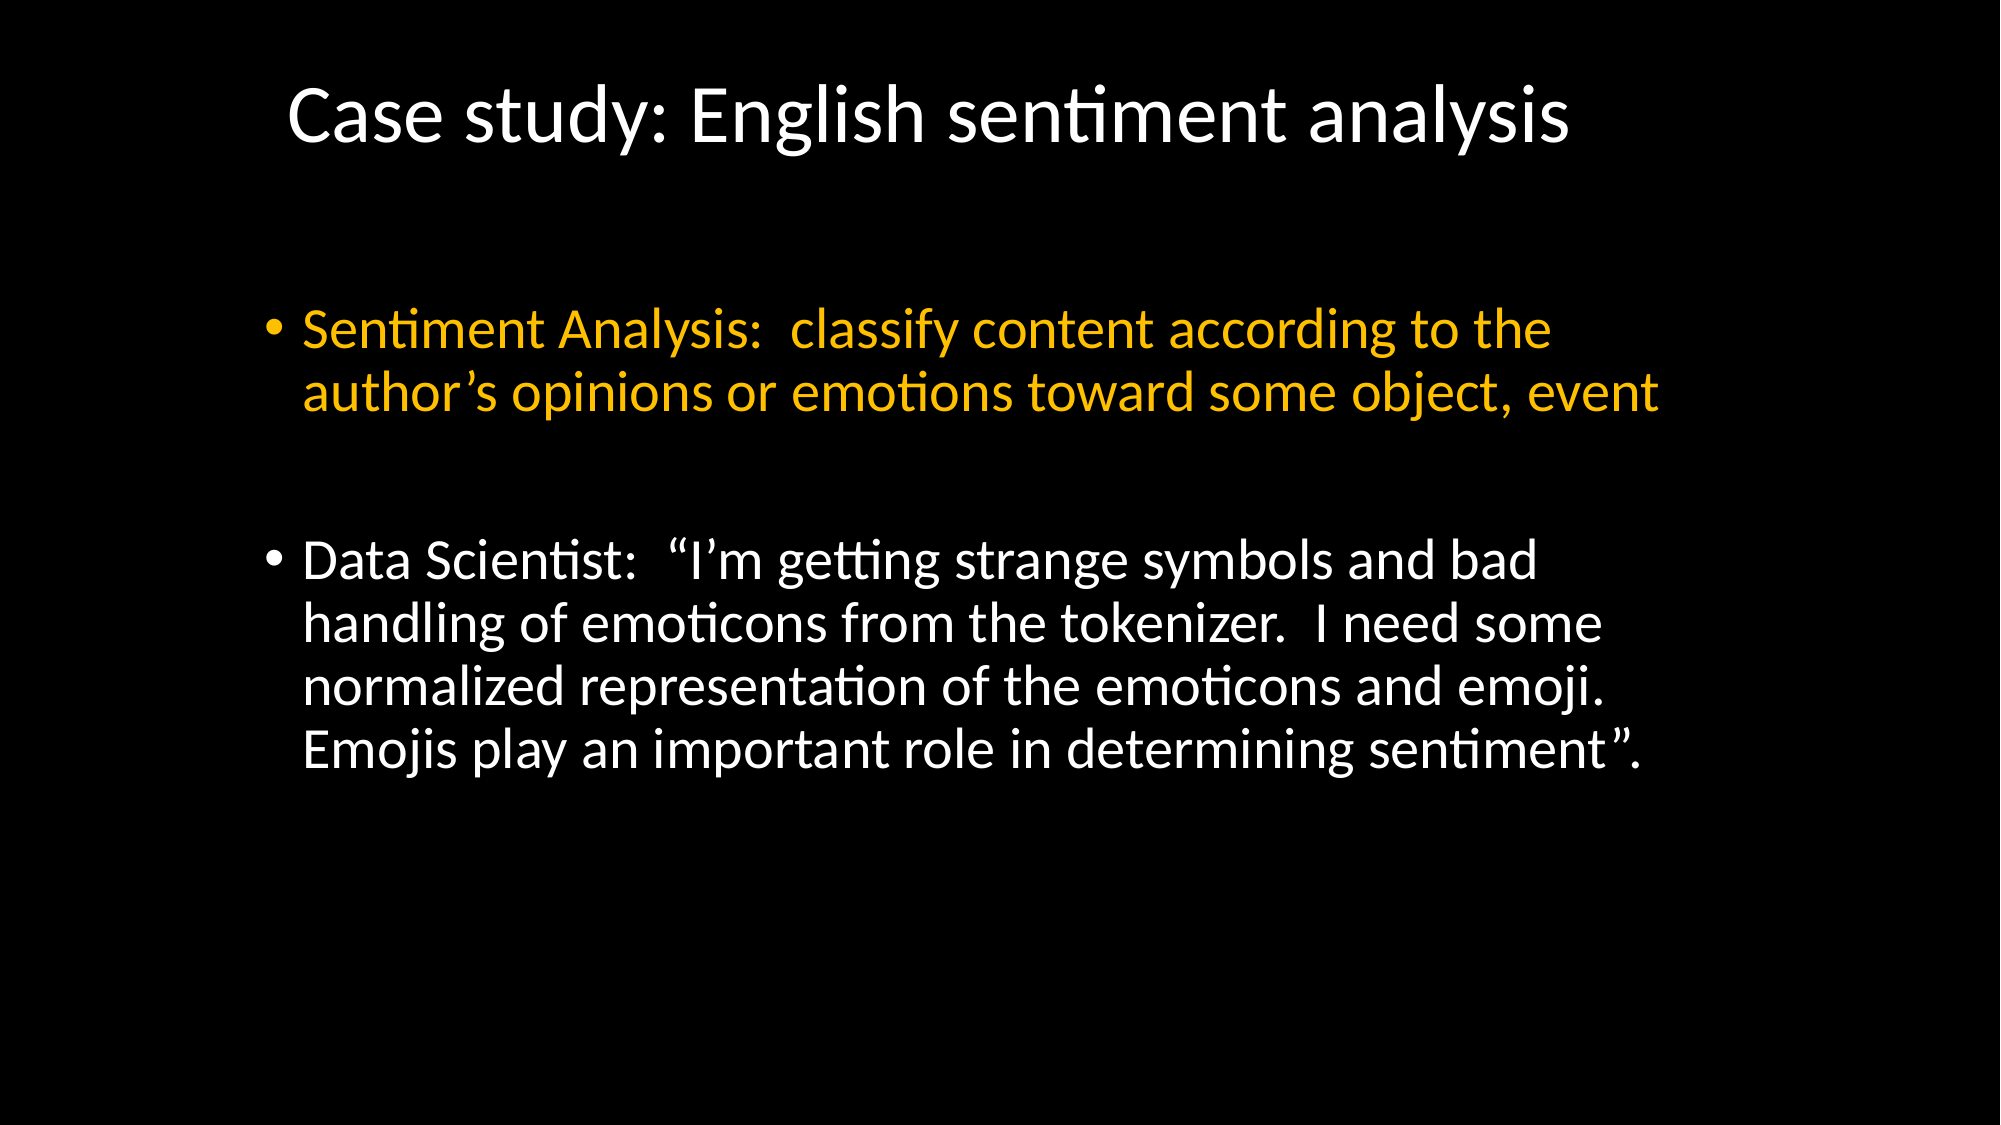

# Case study: English sentiment analysis
Sentiment Analysis:  classify content according to the author’s opinions or emotions toward some object, event

Data Scientist:  “I’m getting strange symbols and bad handling of emoticons from the tokenizer.  I need some normalized representation of the emoticons and emoji.  Emojis play an important role in determining sentiment”.